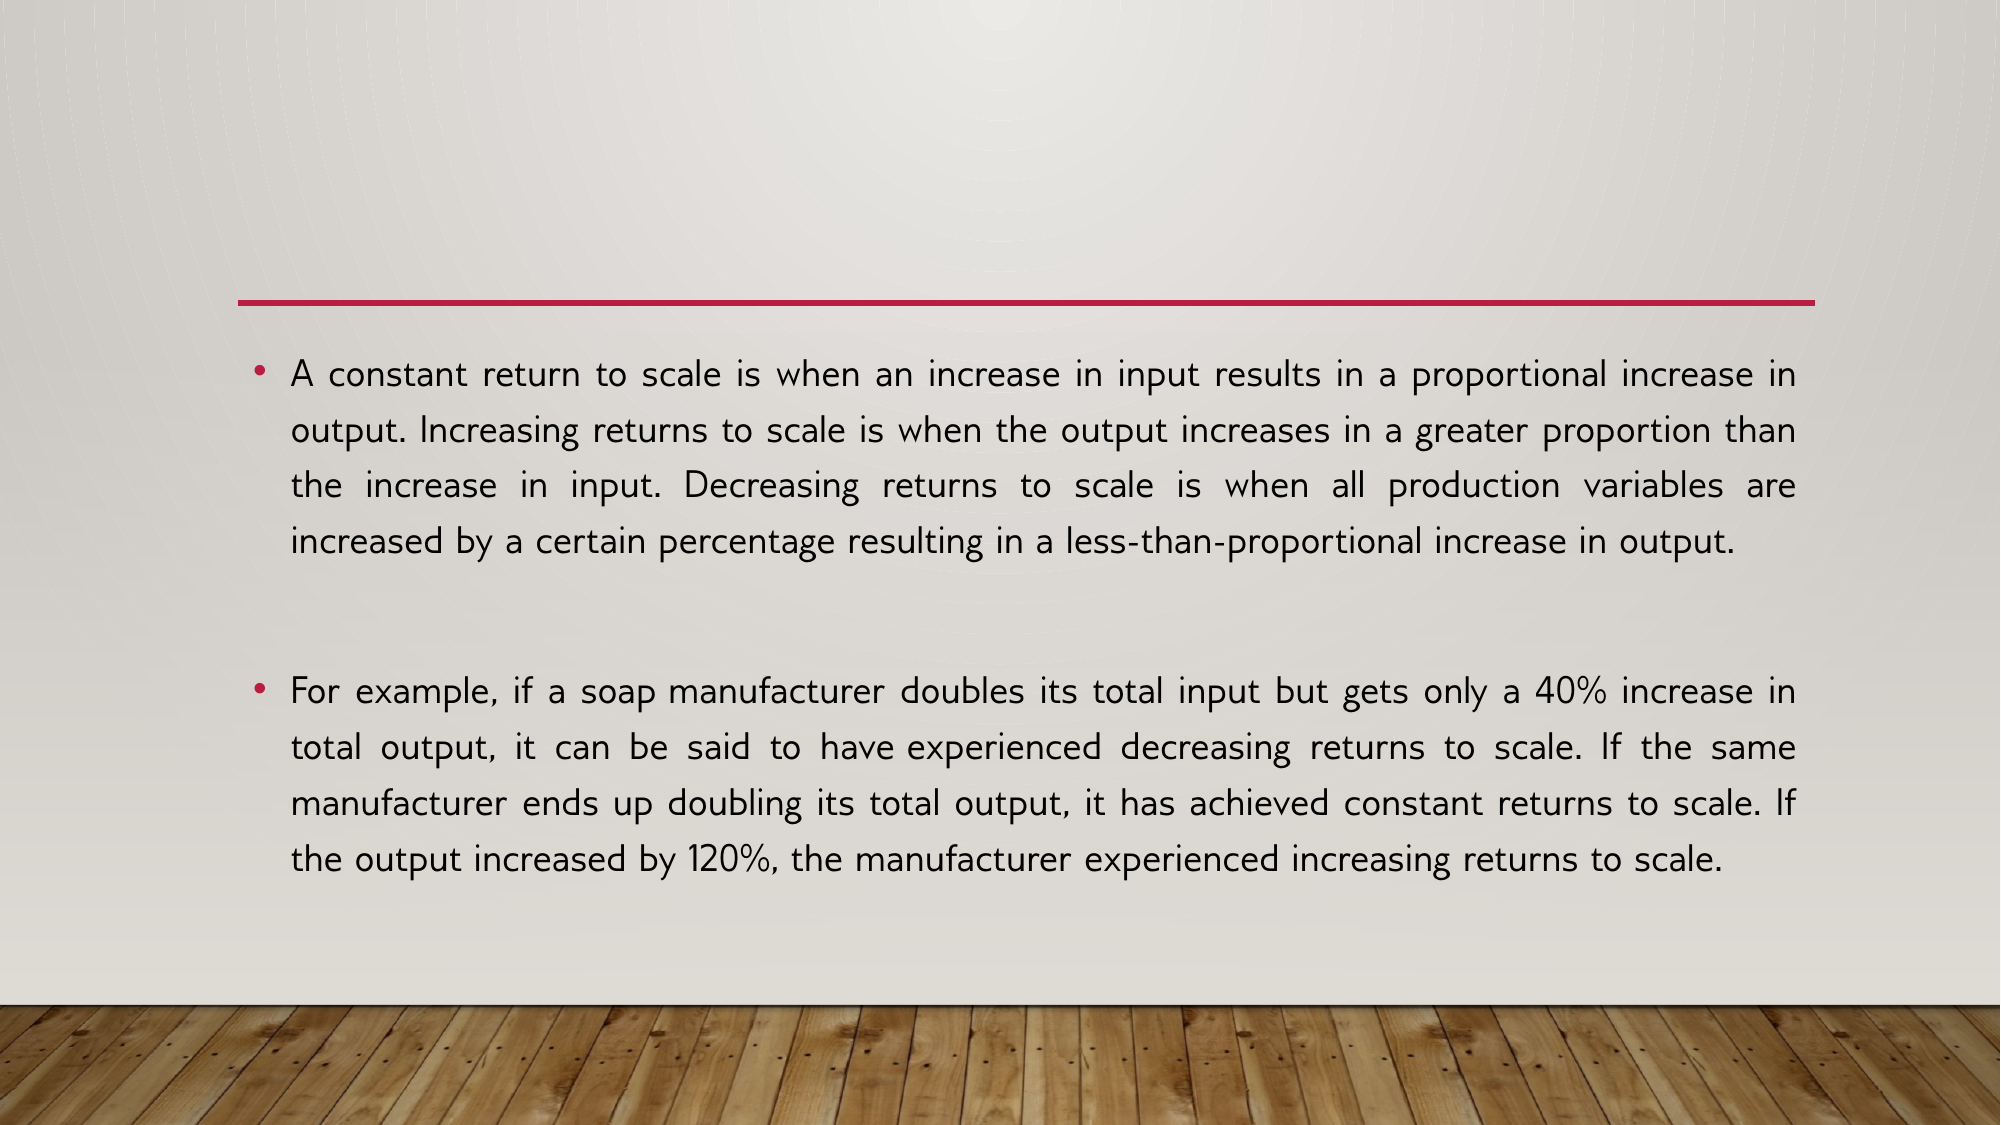

A constant return to scale is when an increase in input results in a proportional increase in output. Increasing returns to scale is when the output increases in a greater proportion than the increase in input. Decreasing returns to scale is when all production variables are increased by a certain percentage resulting in a less-than-proportional increase in output.

For example, if a soap manufacturer doubles its total input but gets only a 40% increase in total output, it can be said to have experienced decreasing returns to scale. If the same manufacturer ends up doubling its total output, it has achieved constant returns to scale. If the output increased by 120%, the manufacturer experienced increasing returns to scale.